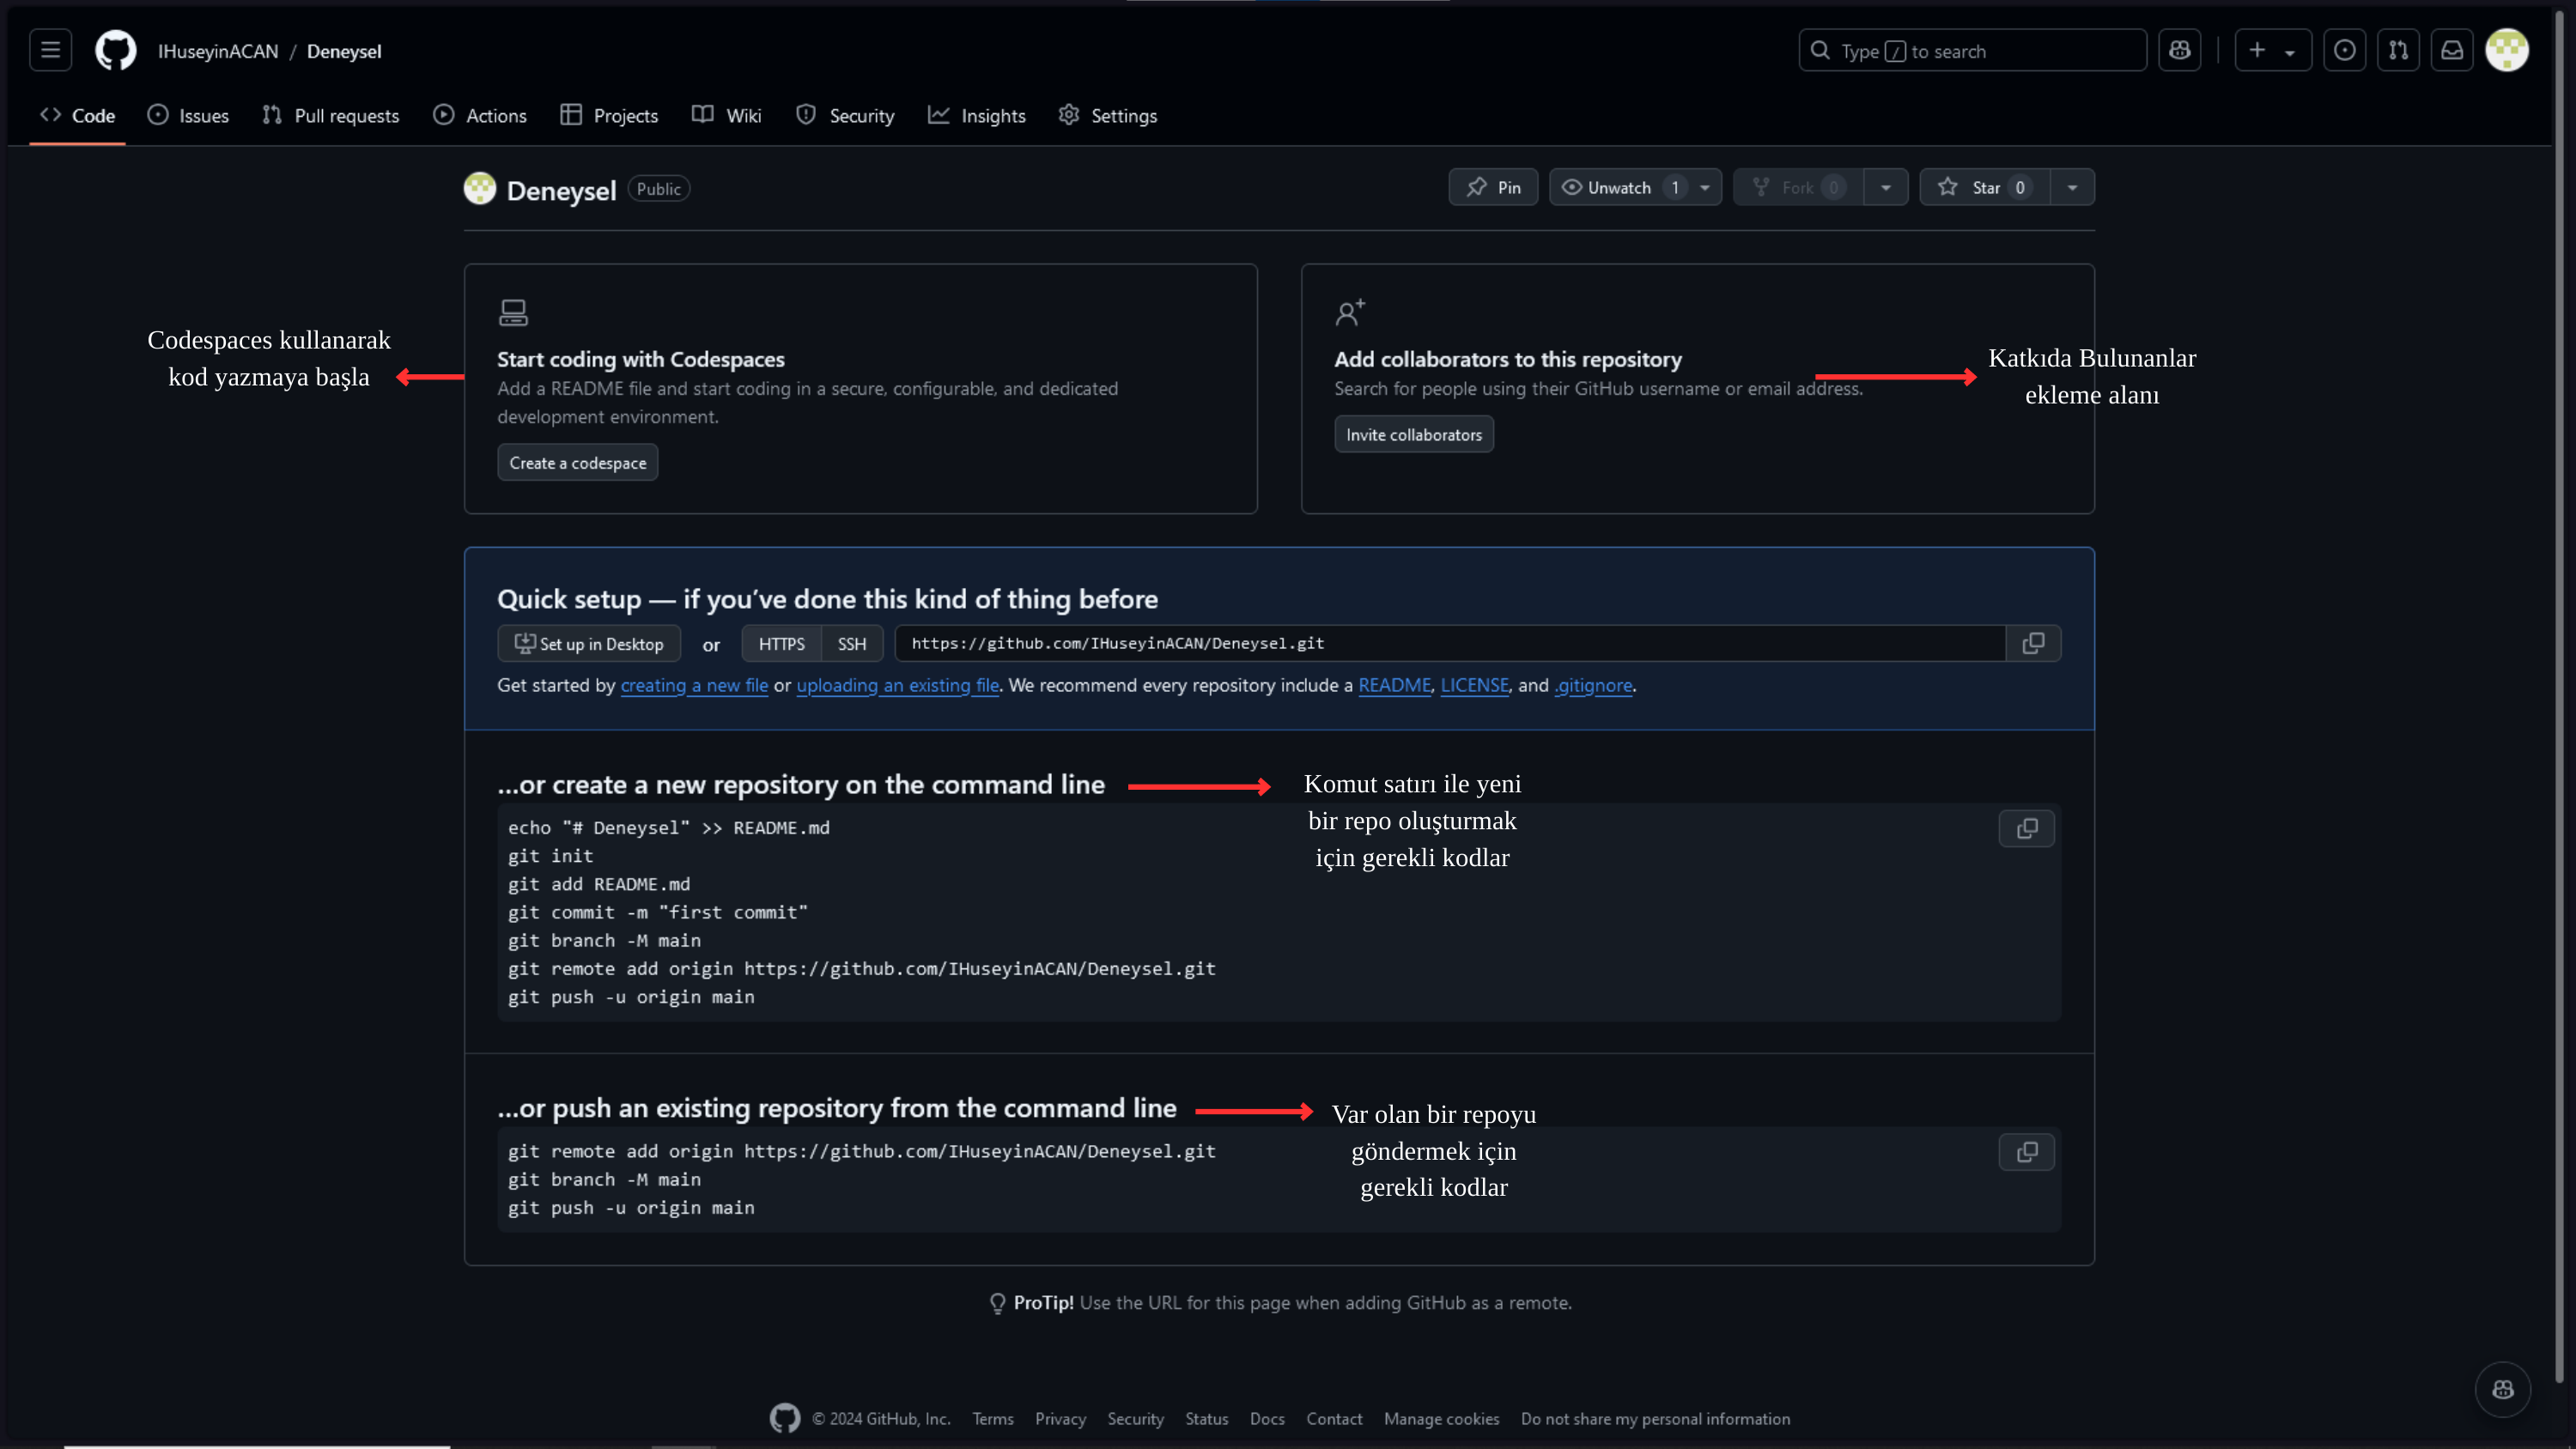

Codespaces kullanarak kod yazmaya başla
Katkıda Bulunanlar ekleme alanı

Komut satırı ile yeni bir repo oluşturmak için gerekli kodlar

Var olan bir repoyu göndermek için gerekli kodlar